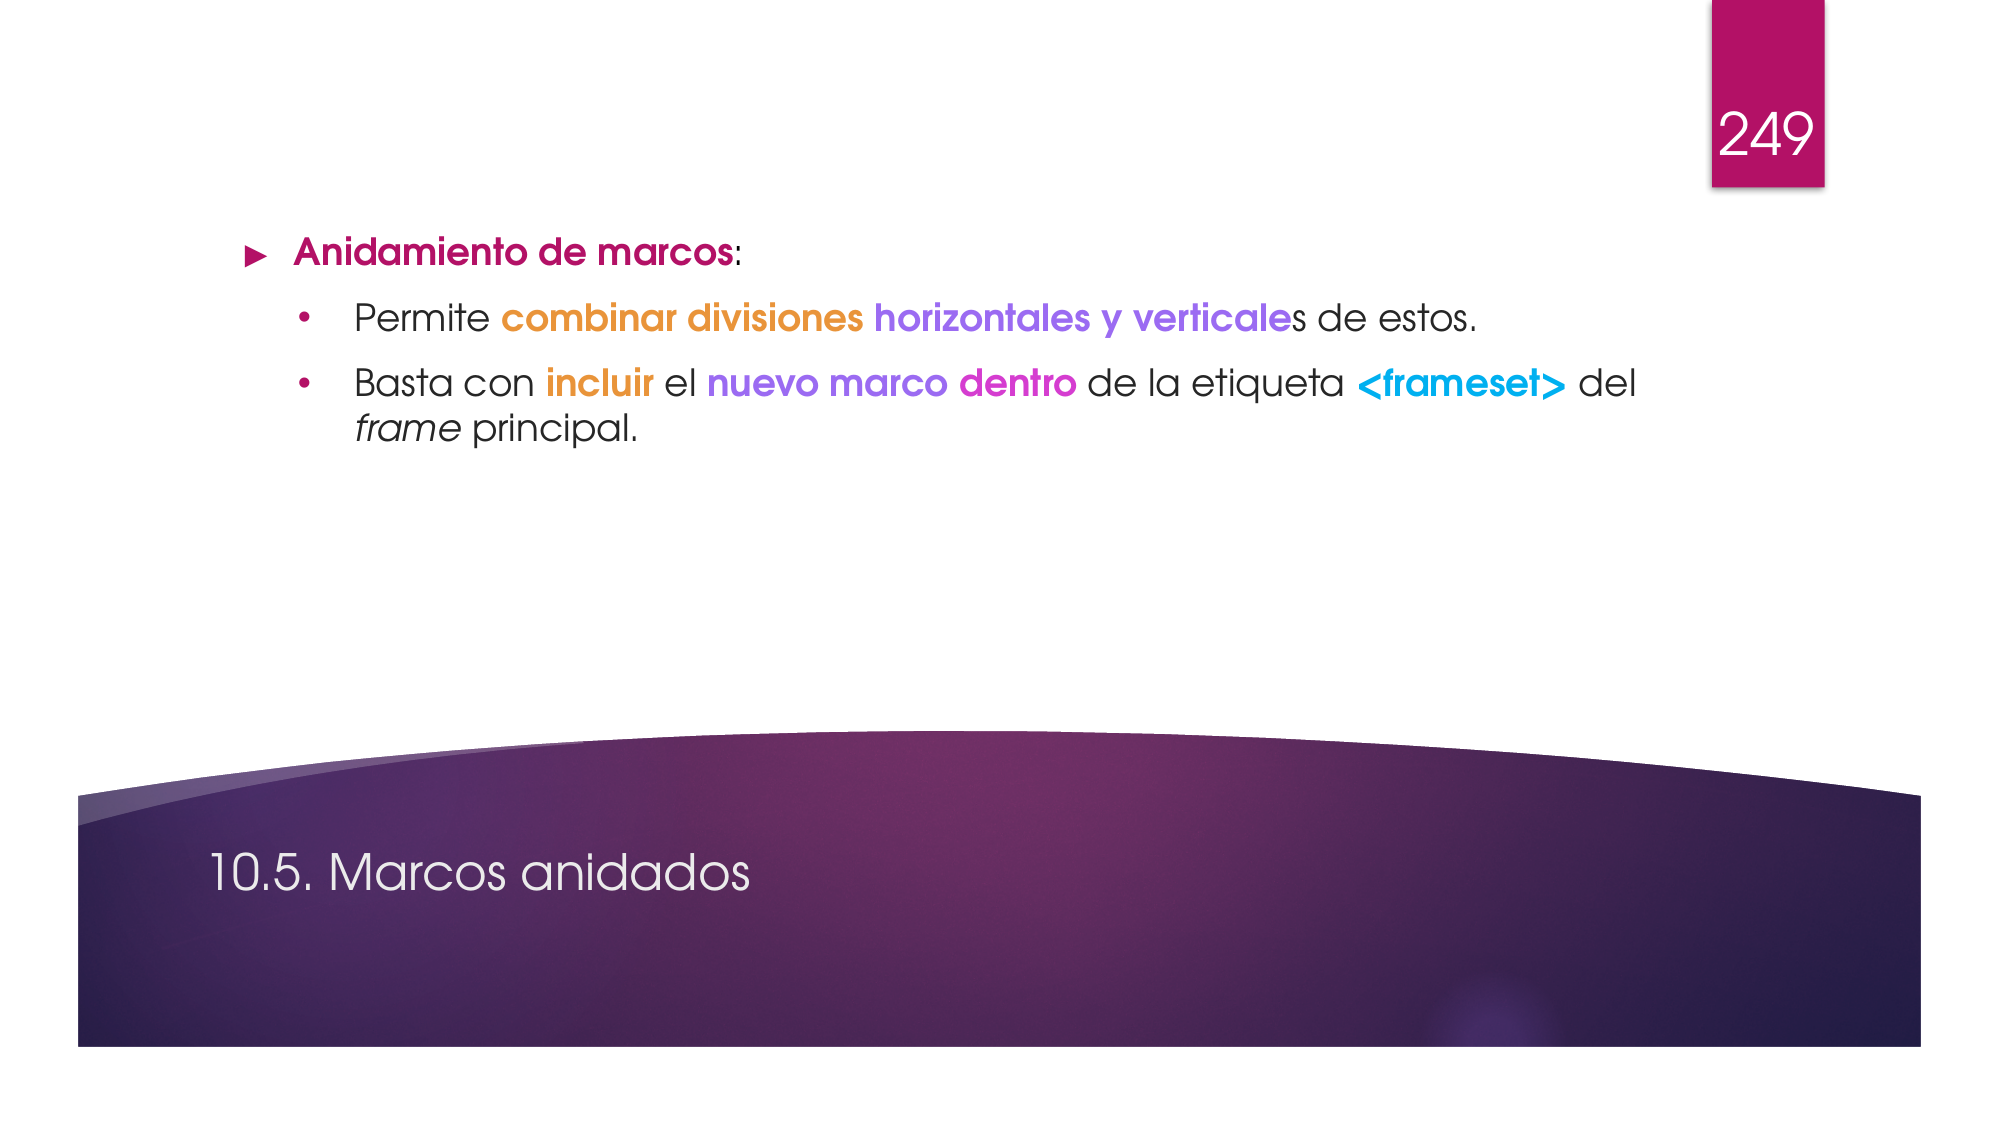

249
Anidamiento de marcos:
Permite combinar divisiones horizontales y verticales de estos.
Basta con incluir el nuevo marco dentro de la etiqueta <frameset> del frame principal.
# 10.5. Marcos anidados